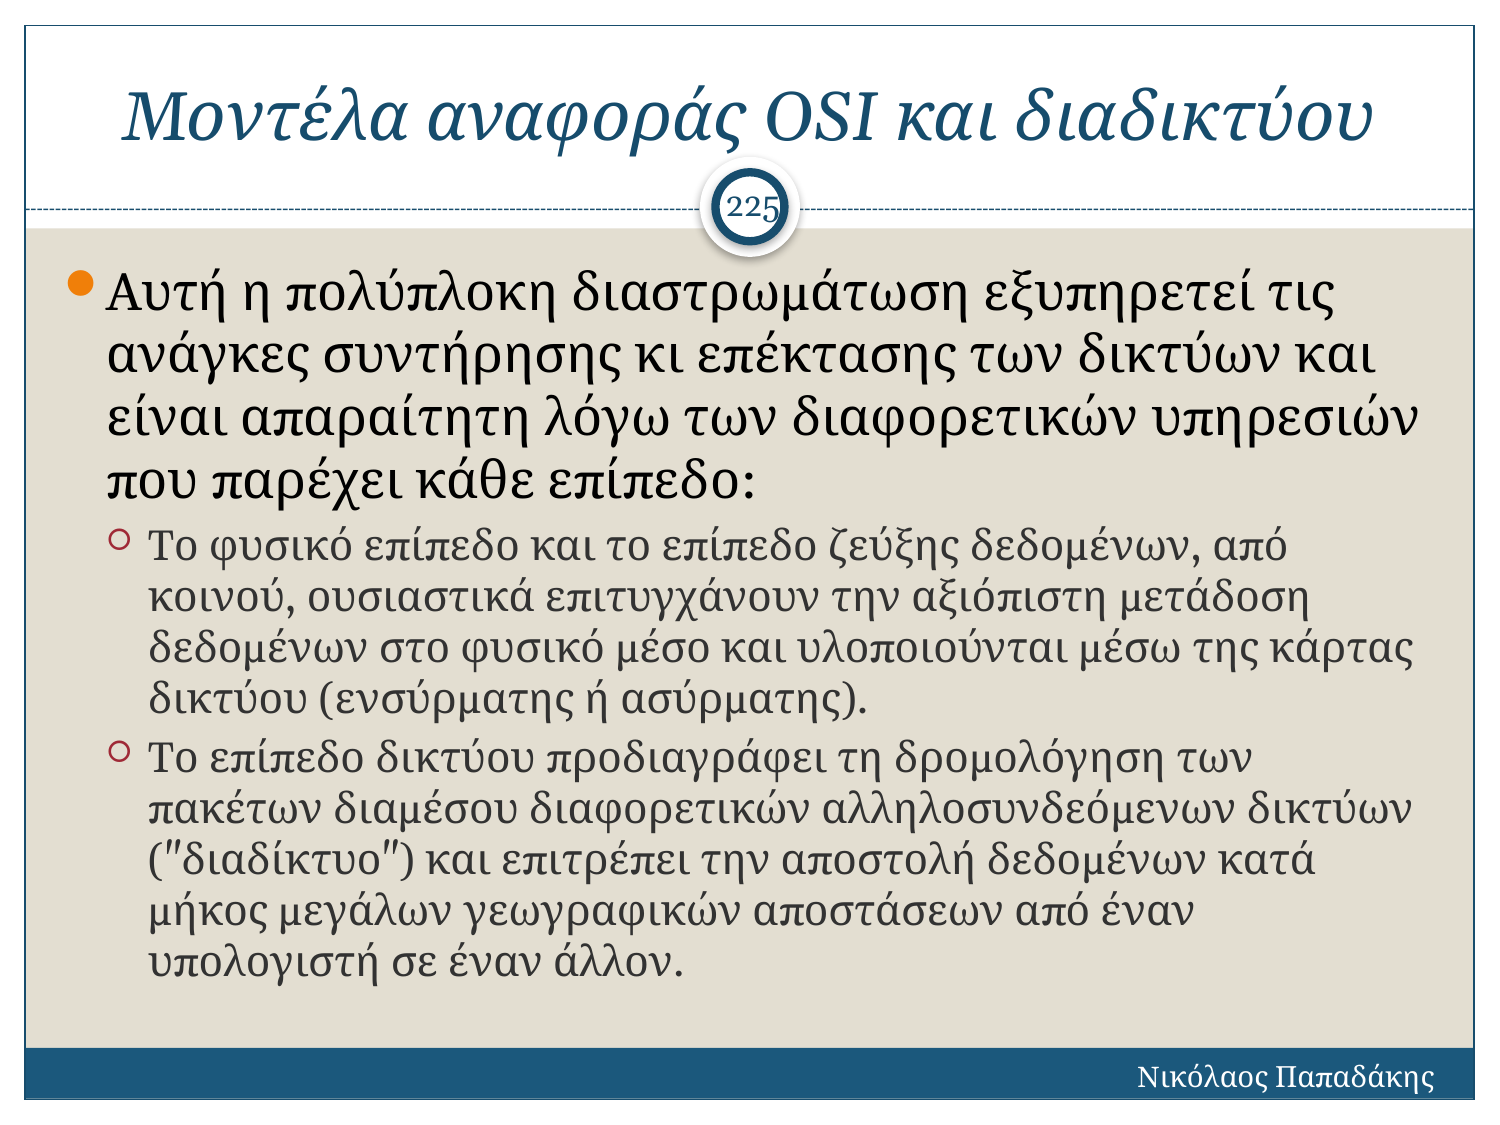

# Μοντέλα αναφοράς OSI και διαδικτύου
225
Αυτή η πολύπλοκη διαστρωμάτωση εξυπηρετεί τις ανάγκες συντήρησης κι επέκτασης των δικτύων και είναι απαραίτητη λόγω των διαφορετικών υπηρεσιών που παρέχει κάθε επίπεδο:
Το φυσικό επίπεδο και το επίπεδο ζεύξης δεδομένων, από κοινού, ουσιαστικά επιτυγχάνουν την αξιόπιστη μετάδοση δεδομένων στο φυσικό μέσο και υλοποιούνται μέσω της κάρτας δικτύου (ενσύρματης ή ασύρματης).
Το επίπεδο δικτύου προδιαγράφει τη δρομολόγηση των πακέτων διαμέσου διαφορετικών αλληλοσυνδεόμενων δικτύων ("διαδίκτυο") και επιτρέπει την αποστολή δεδομένων κατά μήκος μεγάλων γεωγραφικών αποστάσεων από έναν υπολογιστή σε έναν άλλον.

Νικόλαος Παπαδάκης